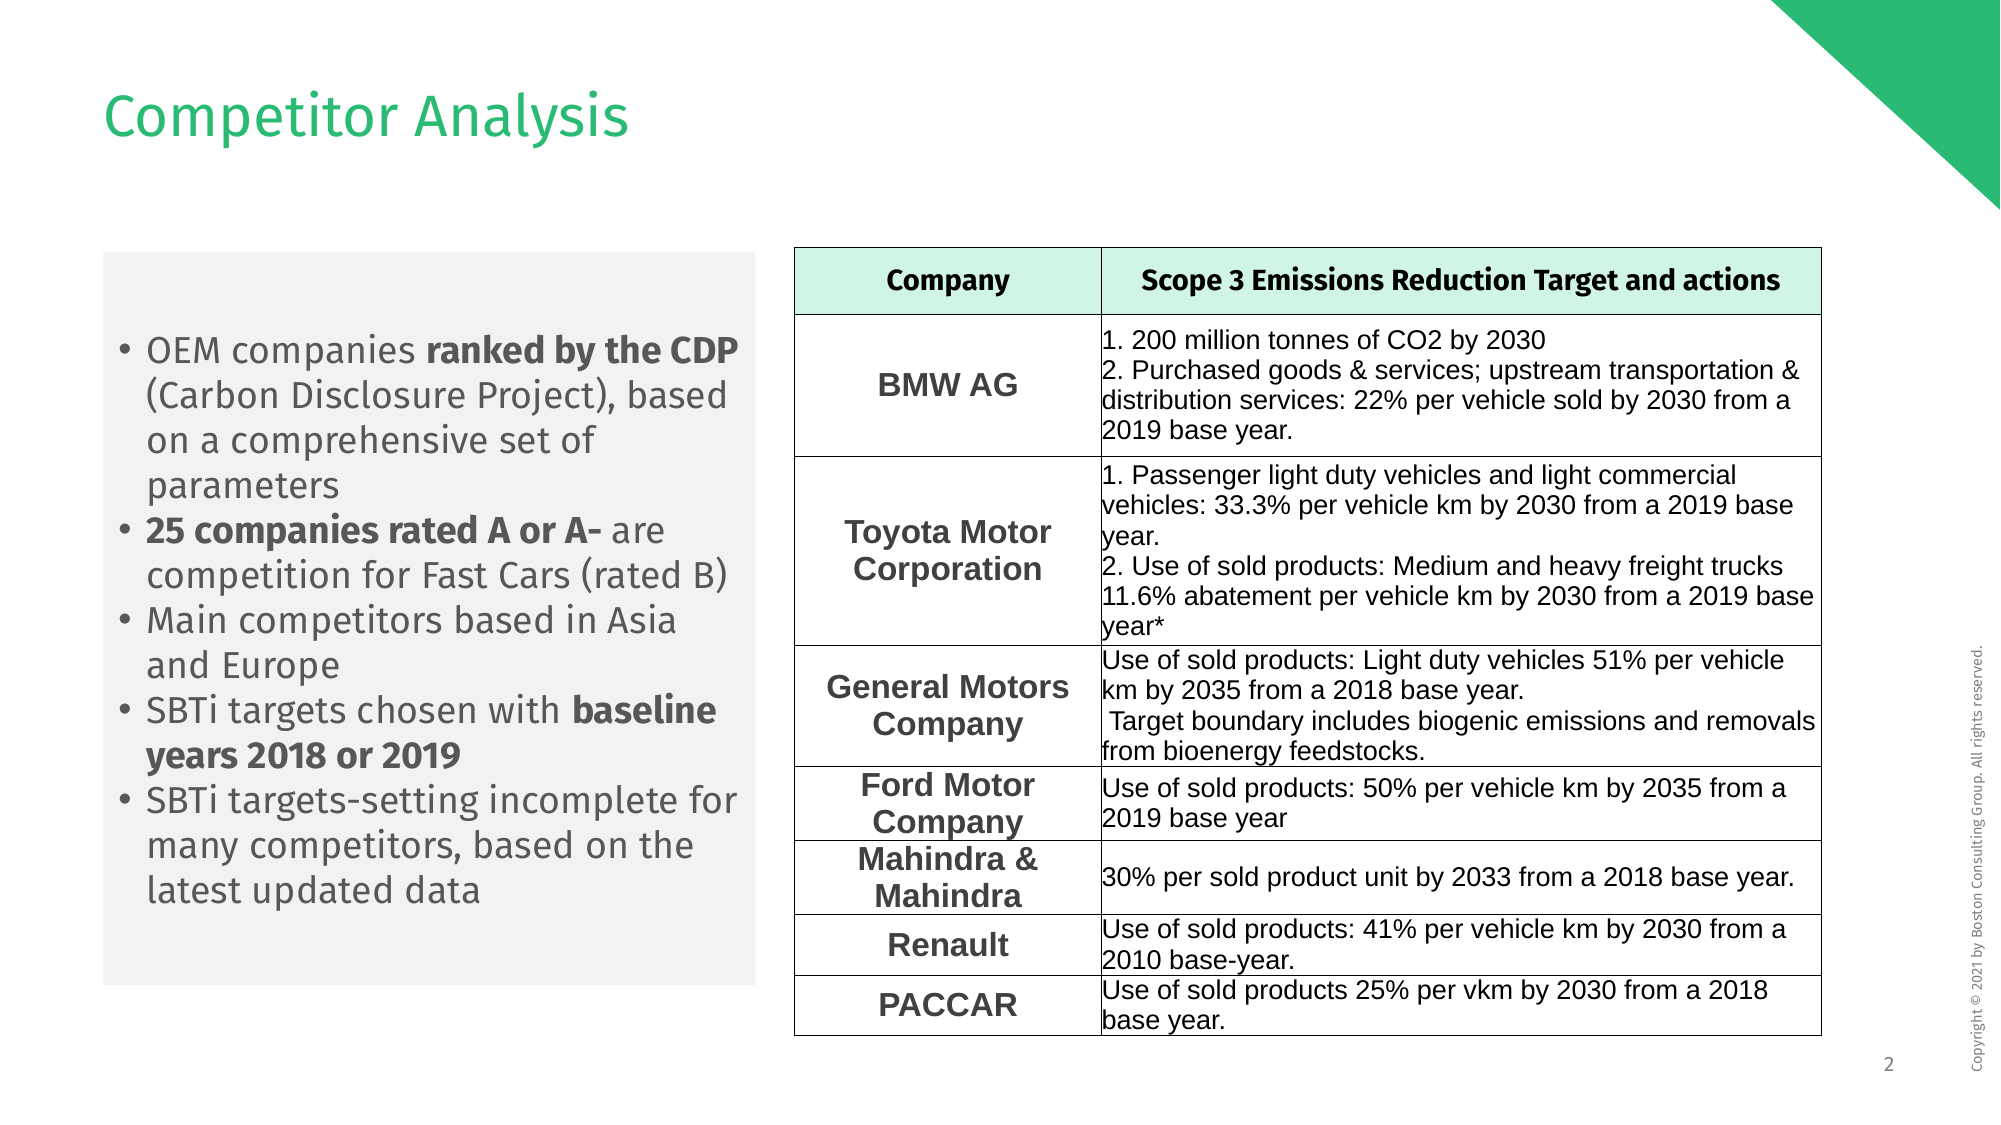

# Competitor Analysis
| Company | Scope 3 Emissions Reduction Target and actions |
| --- | --- |
| BMW AG | 1. 200 million tonnes of CO2 by 2030 2. Purchased goods & services; upstream transportation & distribution services: 22% per vehicle sold by 2030 from a 2019 base year. |
| Toyota Motor Corporation | 1. Passenger light duty vehicles and light commercial vehicles: 33.3% per vehicle km by 2030 from a 2019 base year. 2. Use of sold products: Medium and heavy freight trucks 11.6% abatement per vehicle km by 2030 from a 2019 base year\* |
| General Motors Company | Use of sold products: Light duty vehicles 51% per vehicle km by 2035 from a 2018 base year. Target boundary includes biogenic emissions and removals from bioenergy feedstocks. |
| Ford Motor Company | Use of sold products: 50% per vehicle km by 2035 from a 2019 base year |
| Mahindra & Mahindra | 30% per sold product unit by 2033 from a 2018 base year. |
| Renault | Use of sold products: 41% per vehicle km by 2030 from a 2010 base-year. |
| PACCAR | Use of sold products 25% per vkm by 2030 from a 2018 base year. |
OEM companies ranked by the CDP (Carbon Disclosure Project), based on a comprehensive set of parameters
25 companies rated A or A- are competition for Fast Cars (rated B)
Main competitors based in Asia and Europe
SBTi targets chosen with baseline years 2018 or 2019
SBTi targets-setting incomplete for many competitors, based on the latest updated data